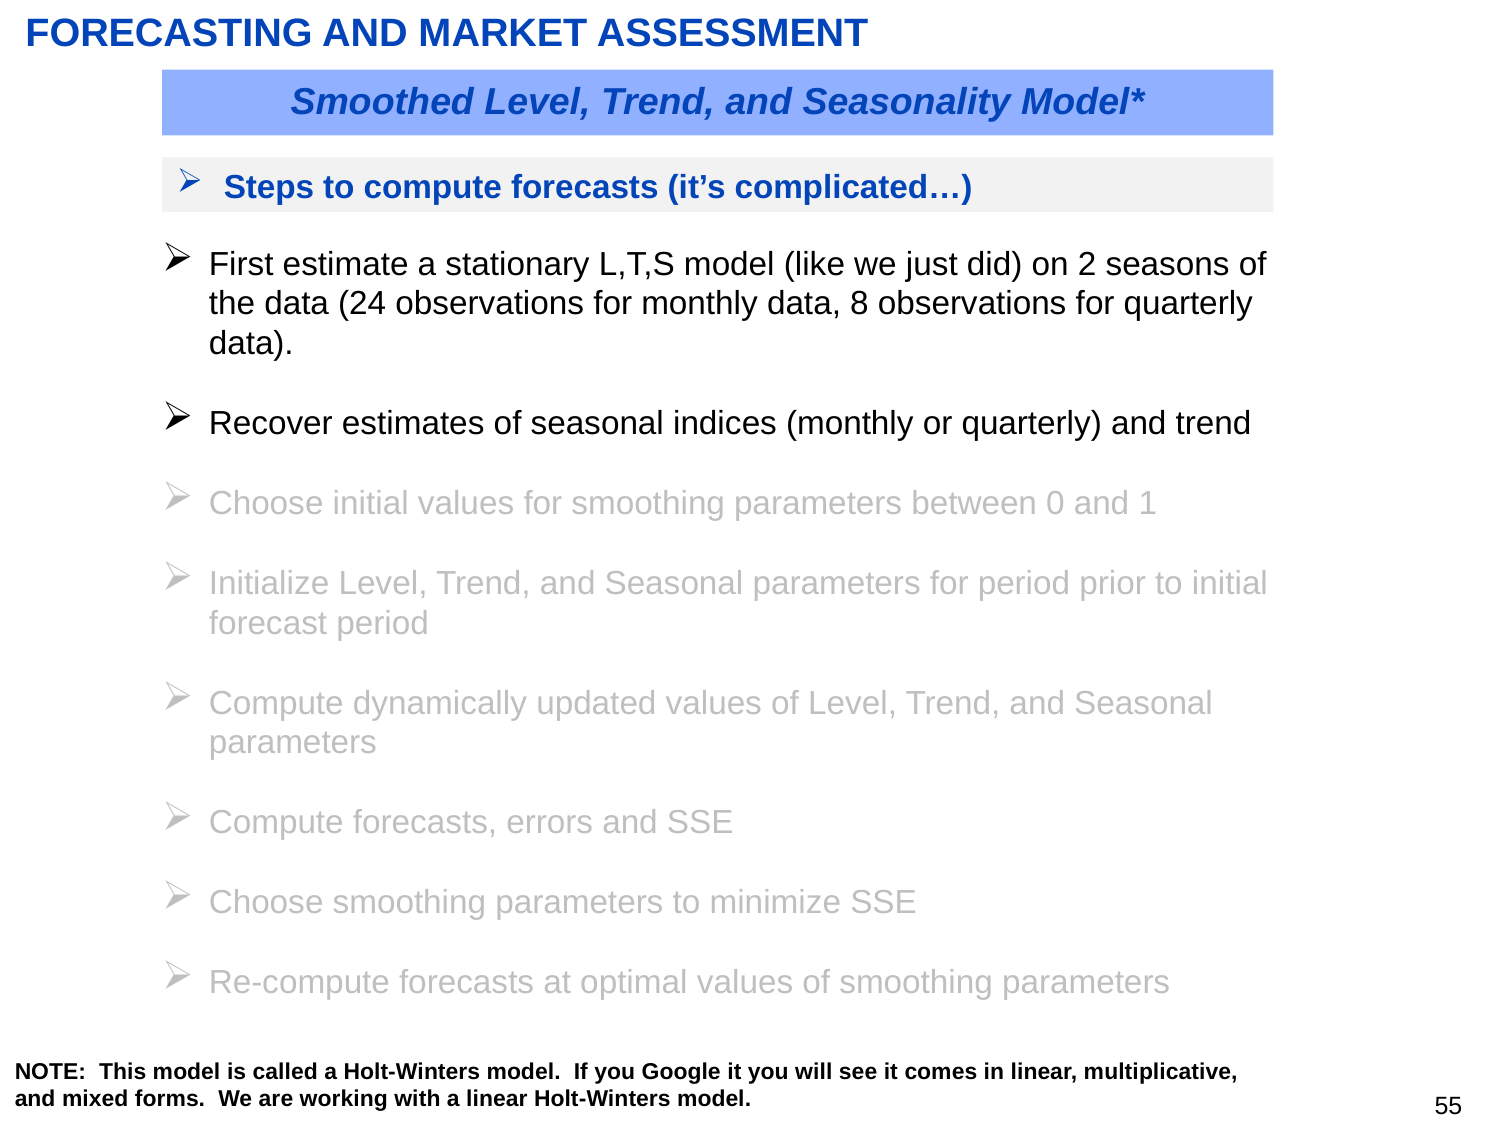

# FORECASTING AND MARKET ASSESSMENT
Smoothed Level, Trend, and Seasonality Model*

Steps to compute forecasts (it’s complicated…)
First estimate a stationary L,T,S model (like we just did) on 2 seasons of the data (24 observations for monthly data, 8 observations for quarterly data).

Recover estimates of seasonal indices (monthly or quarterly) and trend

Choose initial values for smoothing parameters between 0 and 1

Initialize Level, Trend, and Seasonal parameters for period prior to initial forecast period

Compute dynamically updated values of Level, Trend, and Seasonal parameters

Compute forecasts, errors and SSE

Choose smoothing parameters to minimize SSE

Re-compute forecasts at optimal values of smoothing parameters

NOTE:  This model is called a Holt-Winters model.  If you Google it you will see it comes in linear, multiplicative, and mixed forms.  We are working with a linear Holt-Winters model.
55